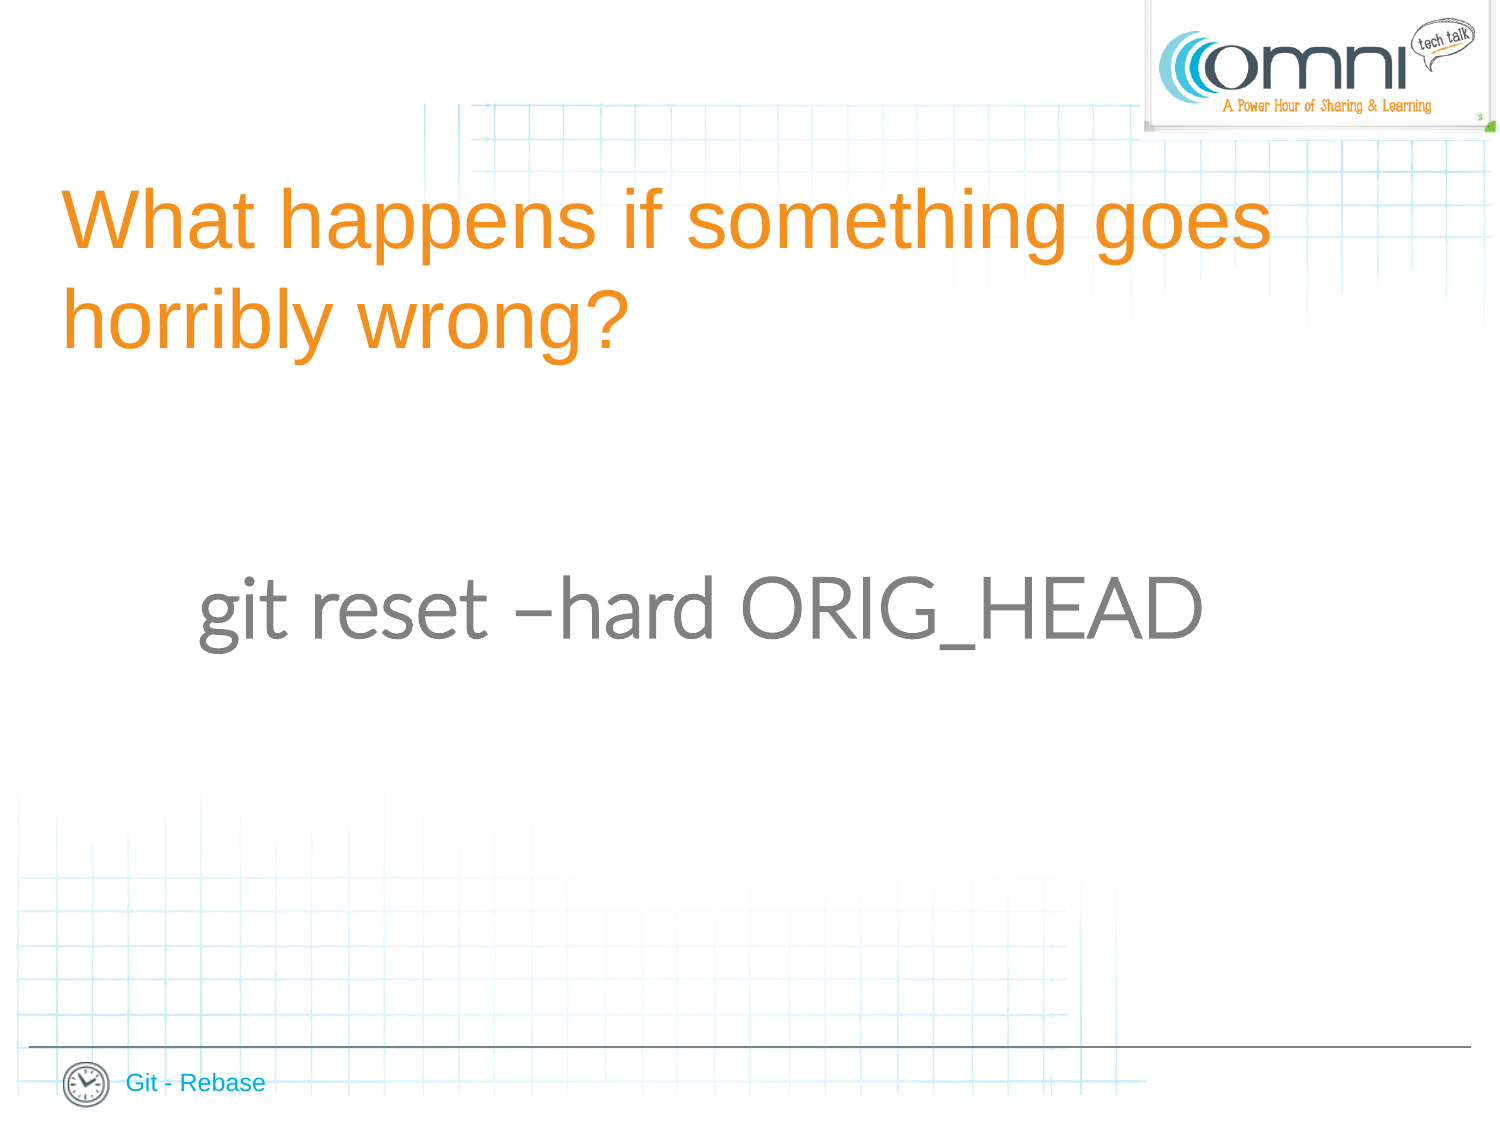

What happens if something goes horribly wrong?
git reset –hard ORIG_HEAD
11